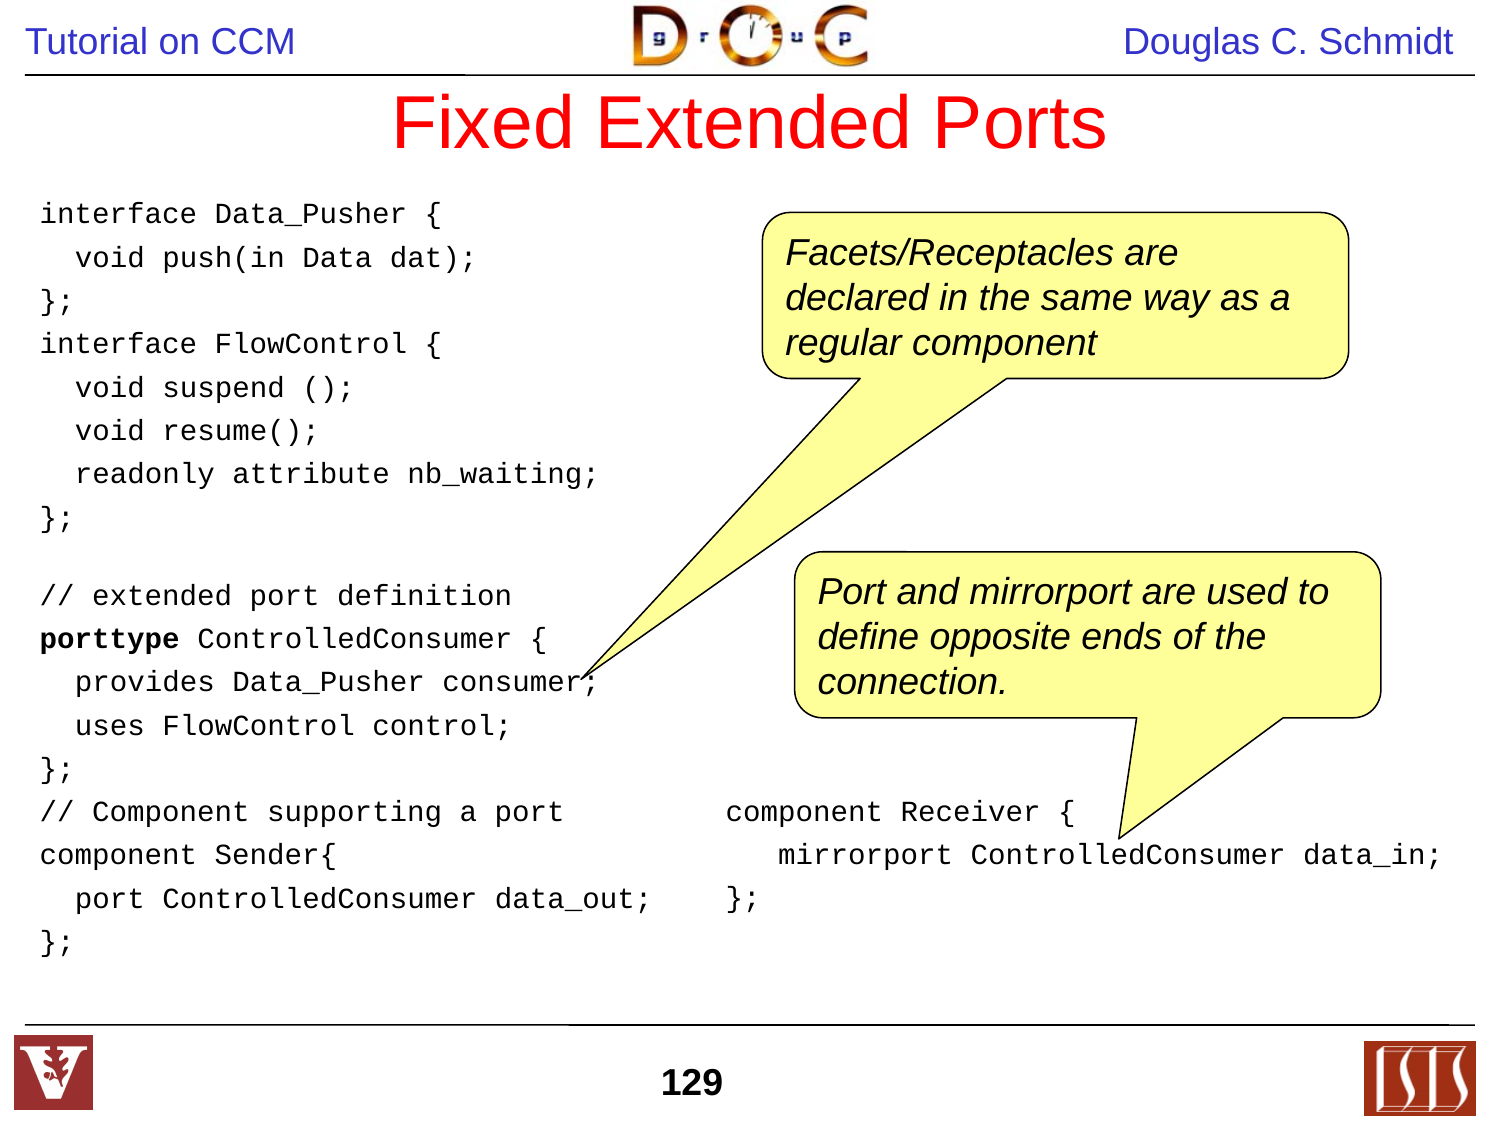

Fixed Extended Ports
interface Data_Pusher {
  void push(in Data dat);
};
interface FlowControl {
  void suspend ();
  void resume();
  readonly attribute nb_waiting;
};
// extended port definition
porttype ControlledConsumer {
  provides Data_Pusher consumer;
  uses FlowControl control;
};
// Component supporting a port
component Sender{
  port ControlledConsumer data_out;
};

Facets/Receptacles are declared in the same way as a regular component
Port and mirrorport are used to define opposite ends of the connection.
component Receiver {
   mirrorport ControlledConsumer data_in;
};